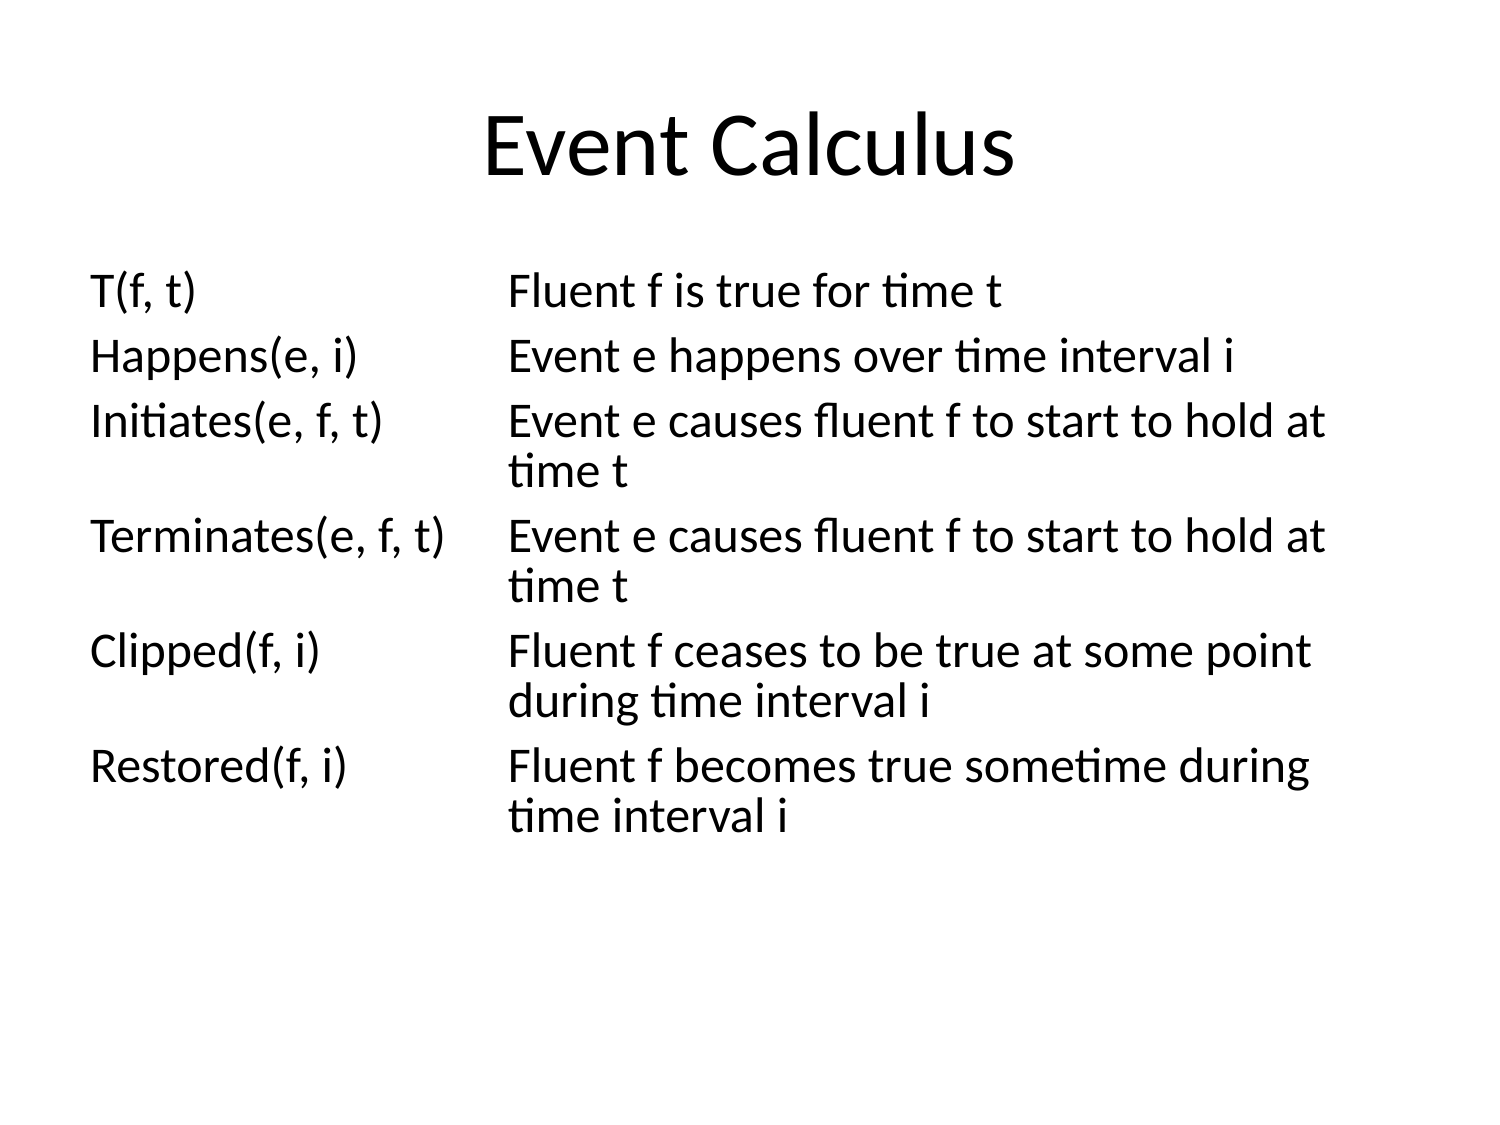

# Event Calculus
| T(f, t) | Fluent f is true for time t |
| --- | --- |
| Happens(e, i) | Event e happens over time interval i |
| Initiates(e, f, t) | Event e causes fluent f to start to hold at time t |
| Terminates(e, f, t) | Event e causes fluent f to start to hold at time t |
| Clipped(f, i) | Fluent f ceases to be true at some point during time interval i |
| Restored(f, i) | Fluent f becomes true sometime during time interval i |